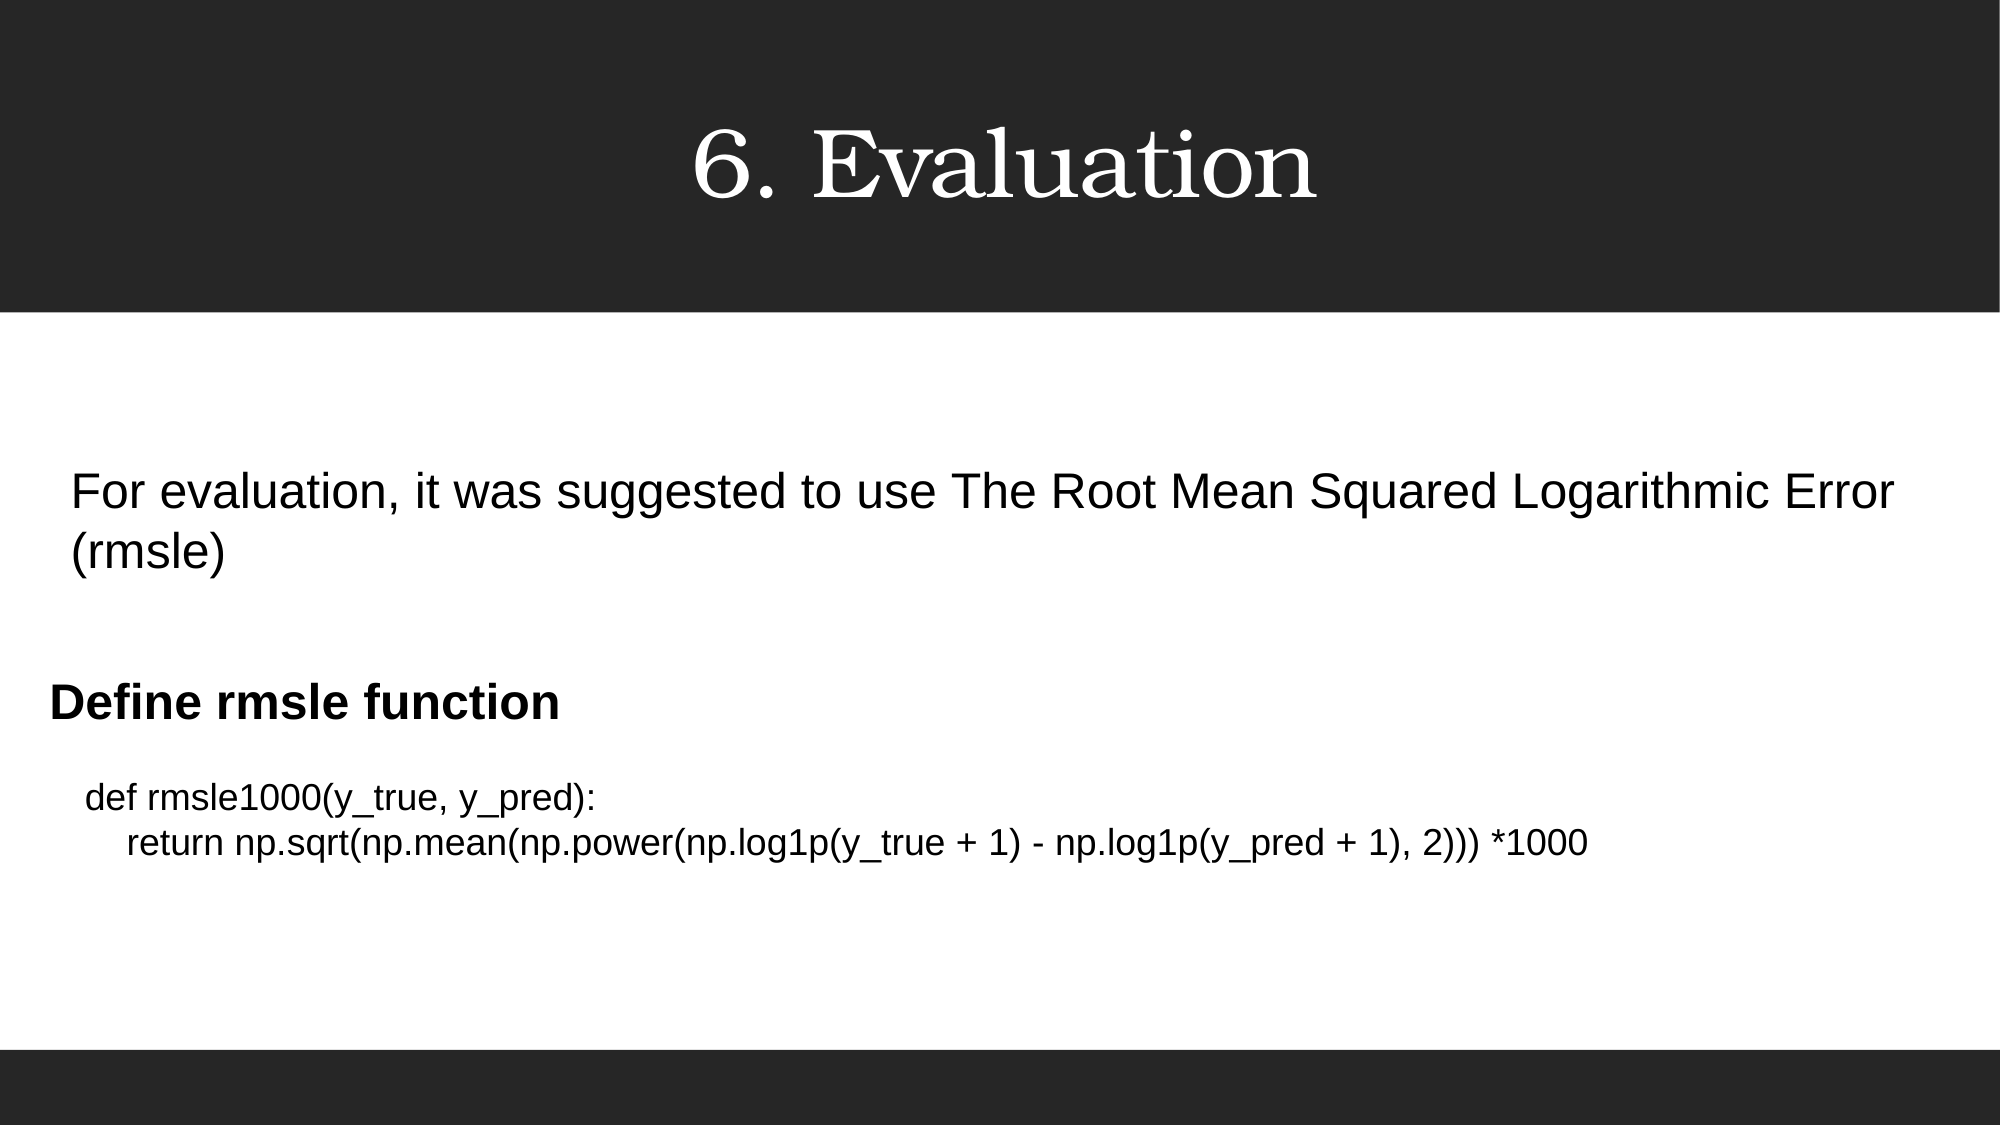

# 6. Evaluation

For evaluation, it was suggested to use The Root Mean Squared Logarithmic Error (rmsle)

Define rmsle function
def rmsle1000(y_true, y_pred):
    return np.sqrt(np.mean(np.power(np.log1p(y_true + 1) - np.log1p(y_pred + 1), 2))) *1000